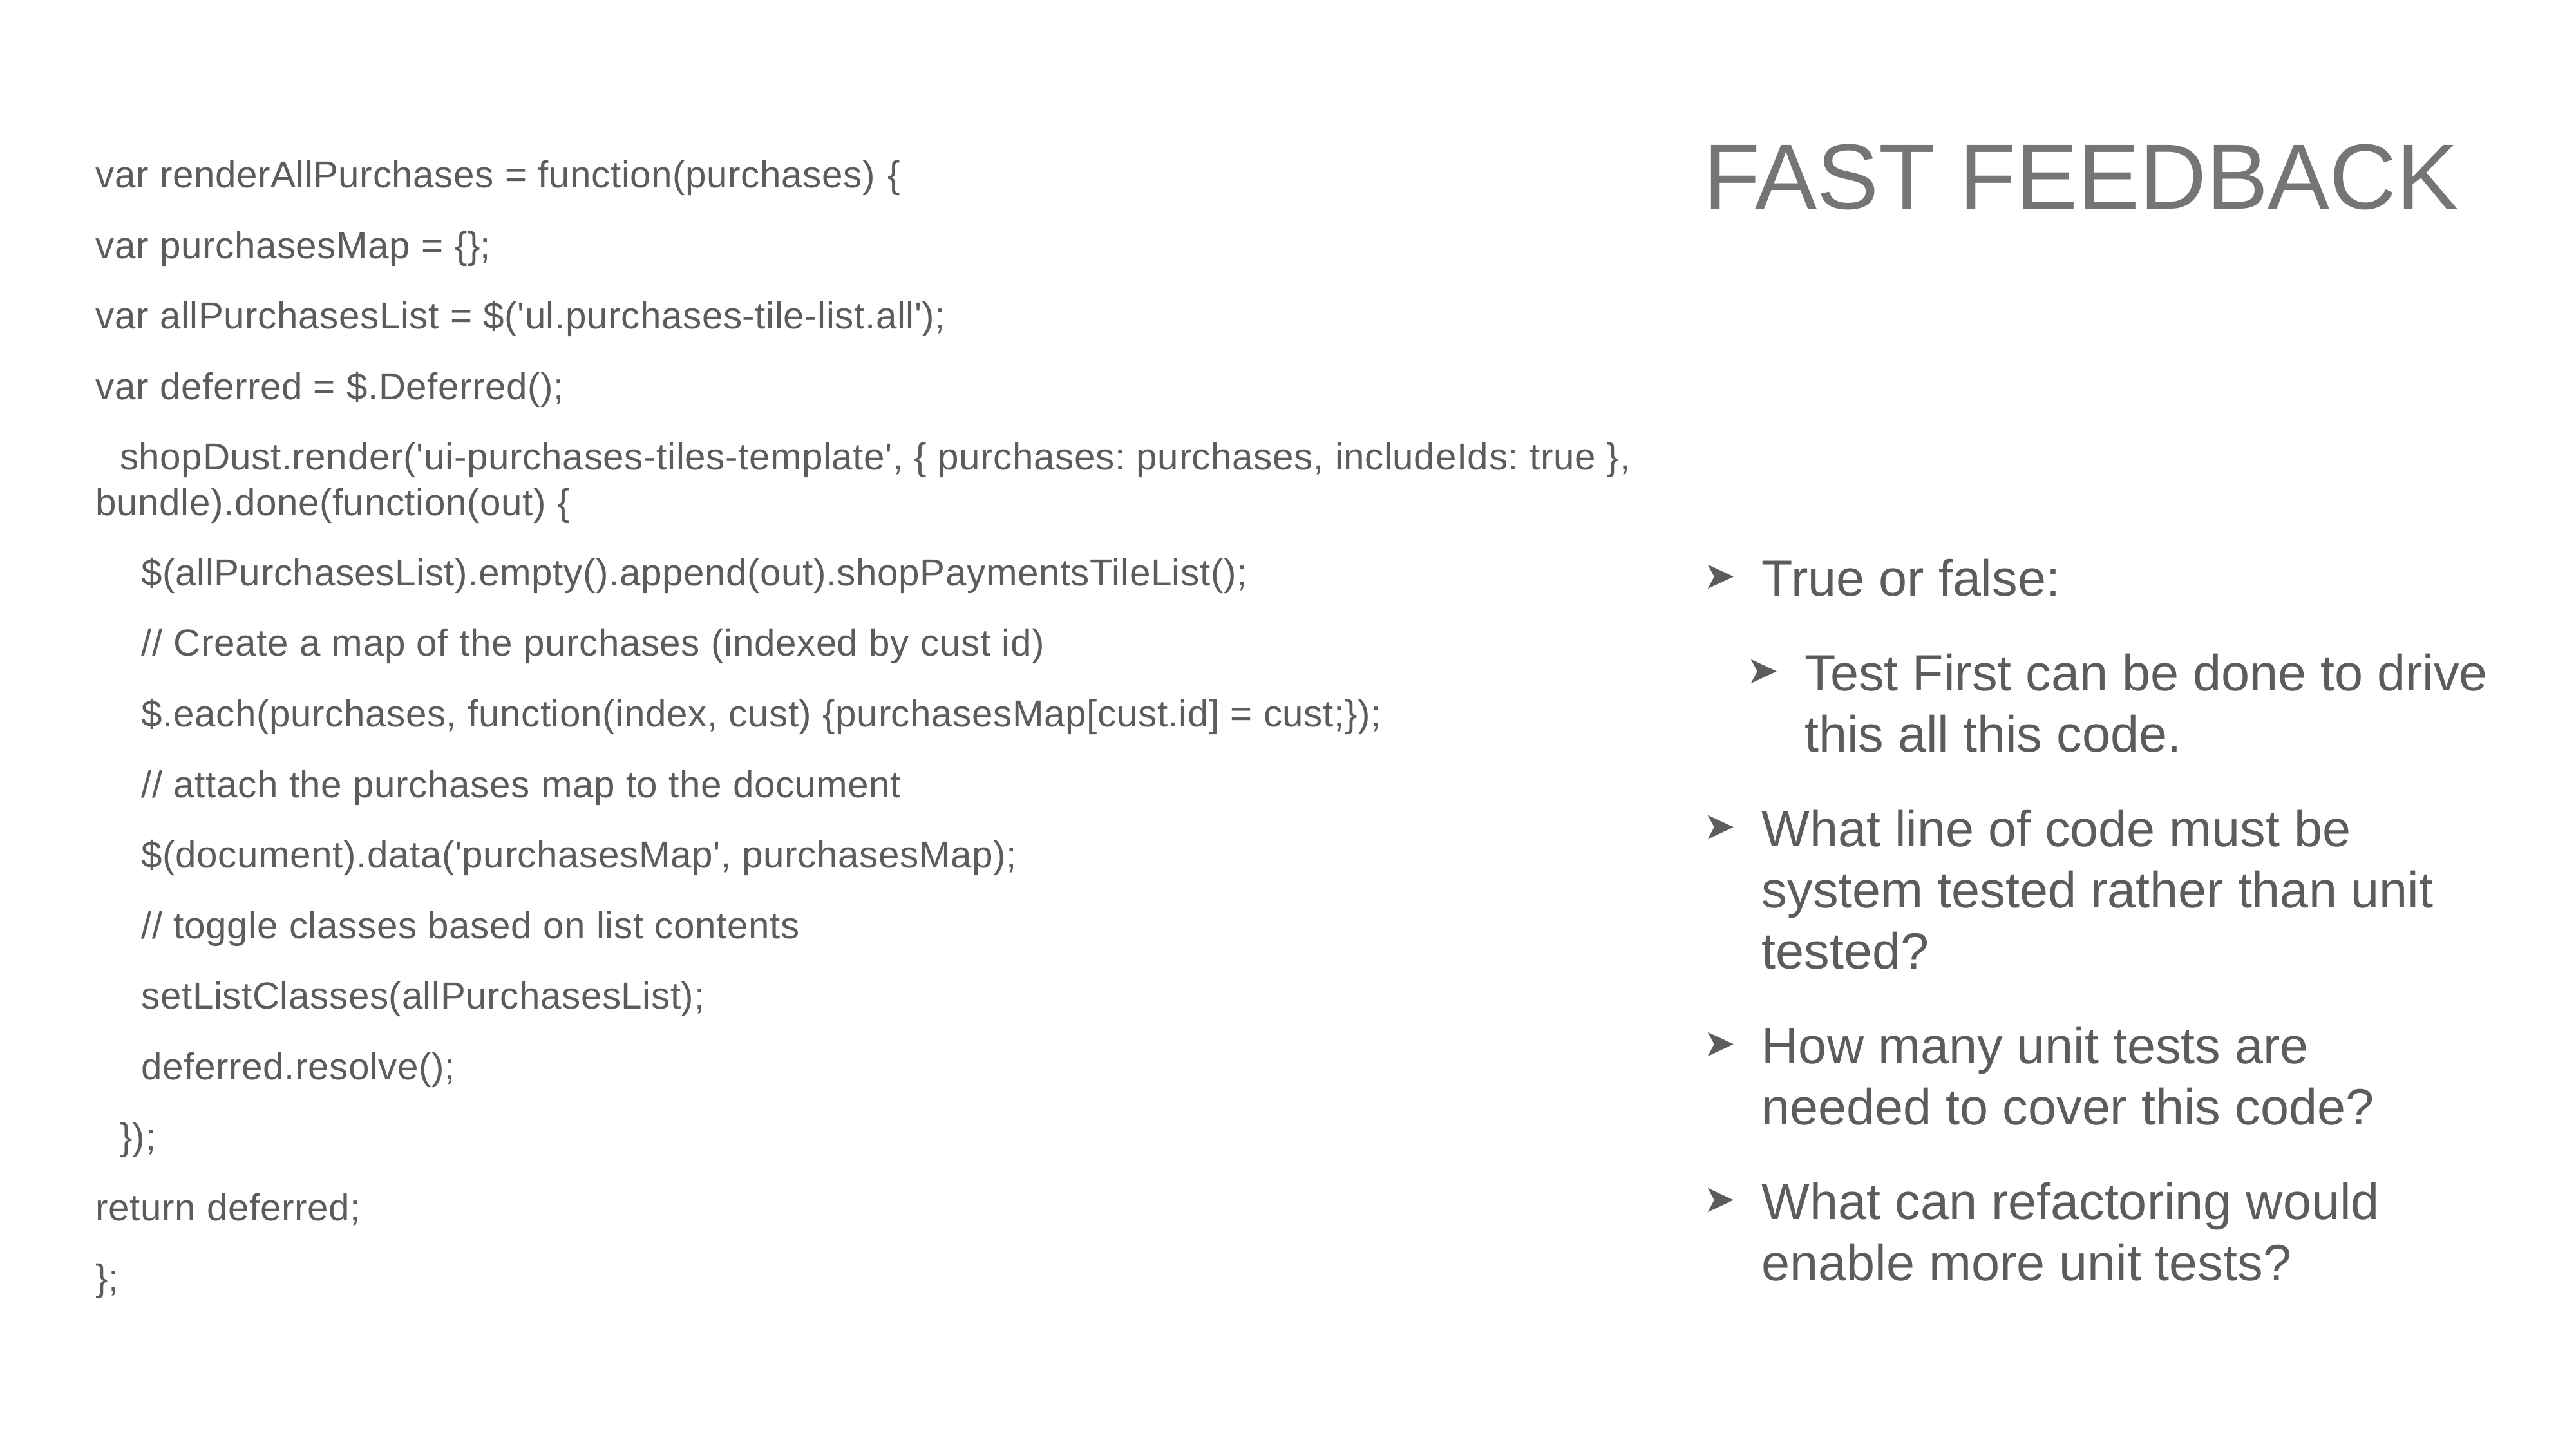

# Fast feedback
var renderAllPurchases = function(purchases) {
var purchasesMap = {};
var allPurchasesList = $('ul.purchases-tile-list.all');
var deferred = $.Deferred();
shopDust.render('ui-purchases-tiles-template', { purchases: purchases, includeIds: true }, bundle).done(function(out) {
  $(allPurchasesList).empty().append(out).shopPaymentsTileList();
  // Create a map of the purchases (indexed by cust id)
  $.each(purchases, function(index, cust) {purchasesMap[cust.id] = cust;});
  // attach the purchases map to the document
  $(document).data('purchasesMap', purchasesMap);
  // toggle classes based on list contents
  setListClasses(allPurchasesList);
  deferred.resolve();
});
return deferred;
};

True or false:
Test First can be done to drive this all this code.
What line of code must be system tested rather than unit tested?
How many unit tests are needed to cover this code?
What can refactoring would enable more unit tests?